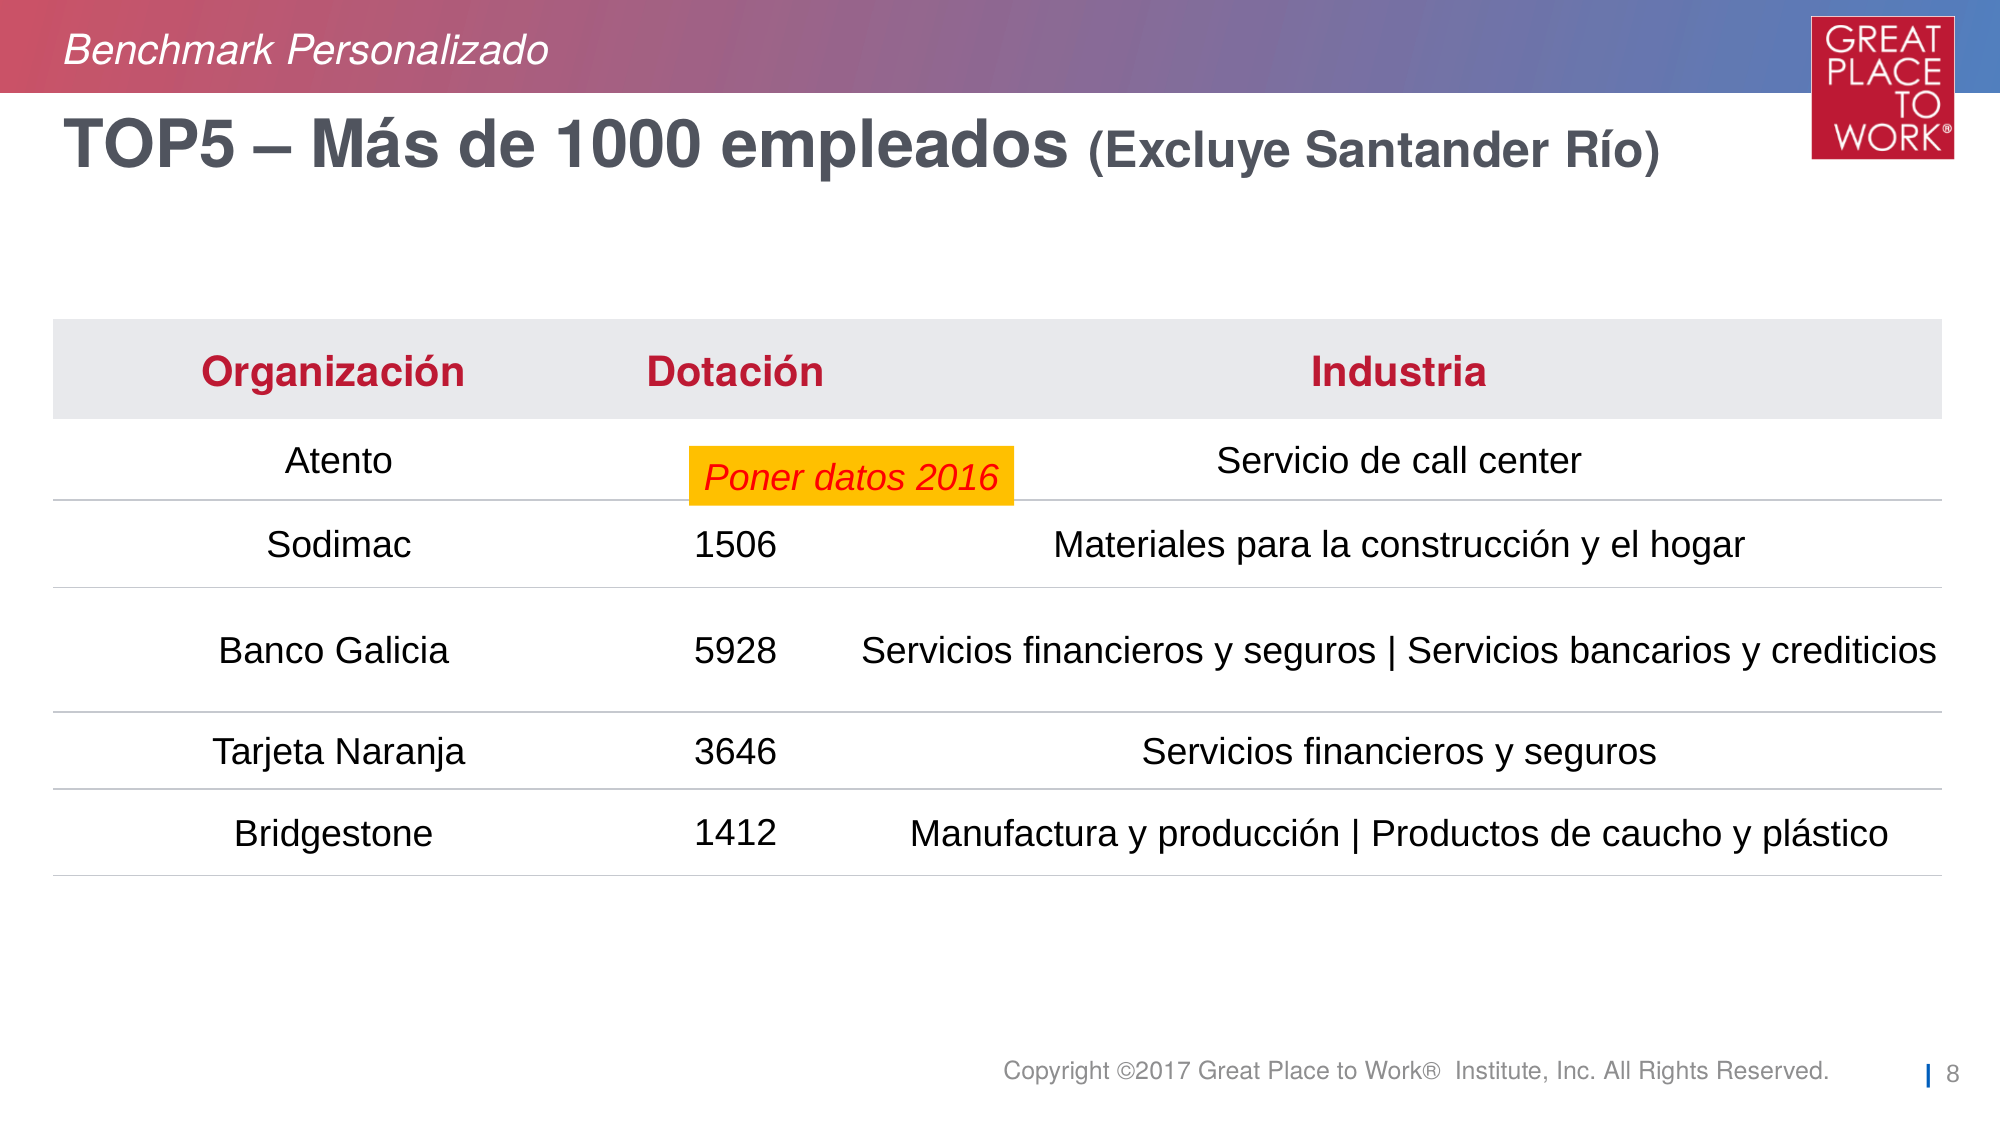

Benchmark Personalizado

# TOP5 – Más de 1000 empleados (Excluye Santander Río)
| Organización | Dotación | Industria |
| --- | --- | --- |
| Atento | 7407 | Servicio de call center |
| Sodimac | 1506 | Materiales para la construcción y el hogar |
| Banco Galicia | 5928 | Servicios financieros y seguros | Servicios bancarios y crediticios |
| Tarjeta Naranja | 3646 | Servicios financieros y seguros |
| Bridgestone | 1412 | Manufactura y producción | Productos de caucho y plástico |
Poner datos 2016
Copyright ©2017 Great Place to Work®  Institute, Inc. All Rights Reserved.
|  8